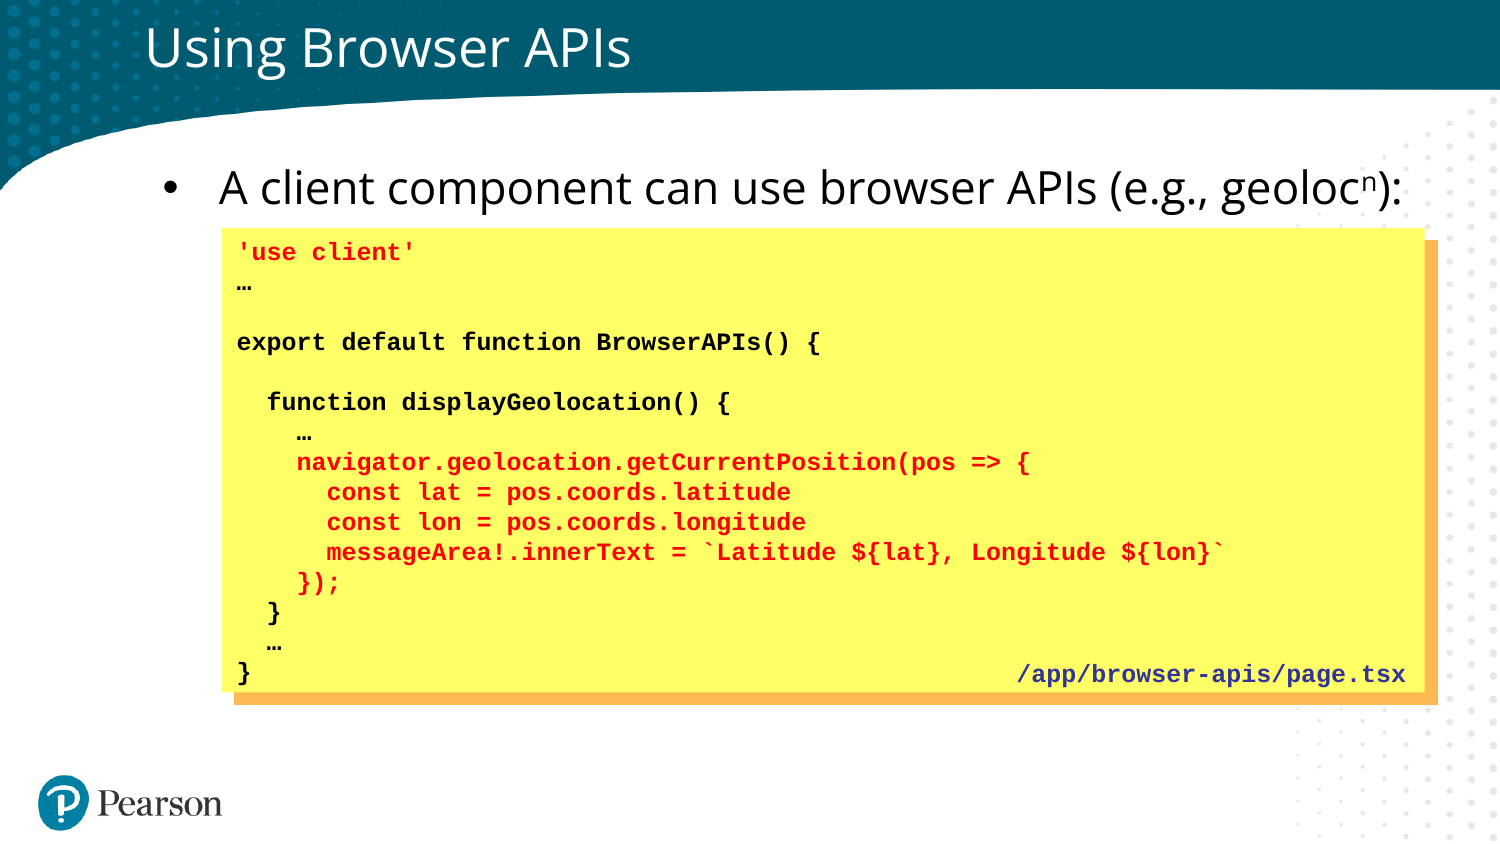

# Using Browser APIs
A client component can use browser APIs (e.g., geolocn):
'use client'
…

export default function BrowserAPIs() {

  function displayGeolocation() {
    …
    navigator.geolocation.getCurrentPosition(pos => {
      const lat = pos.coords.latitude
      const lon = pos.coords.longitude
      messageArea!.innerText = `Latitude ${lat}, Longitude ${lon}`
    });
  }
  …
}
/app/browser-apis/page.tsx